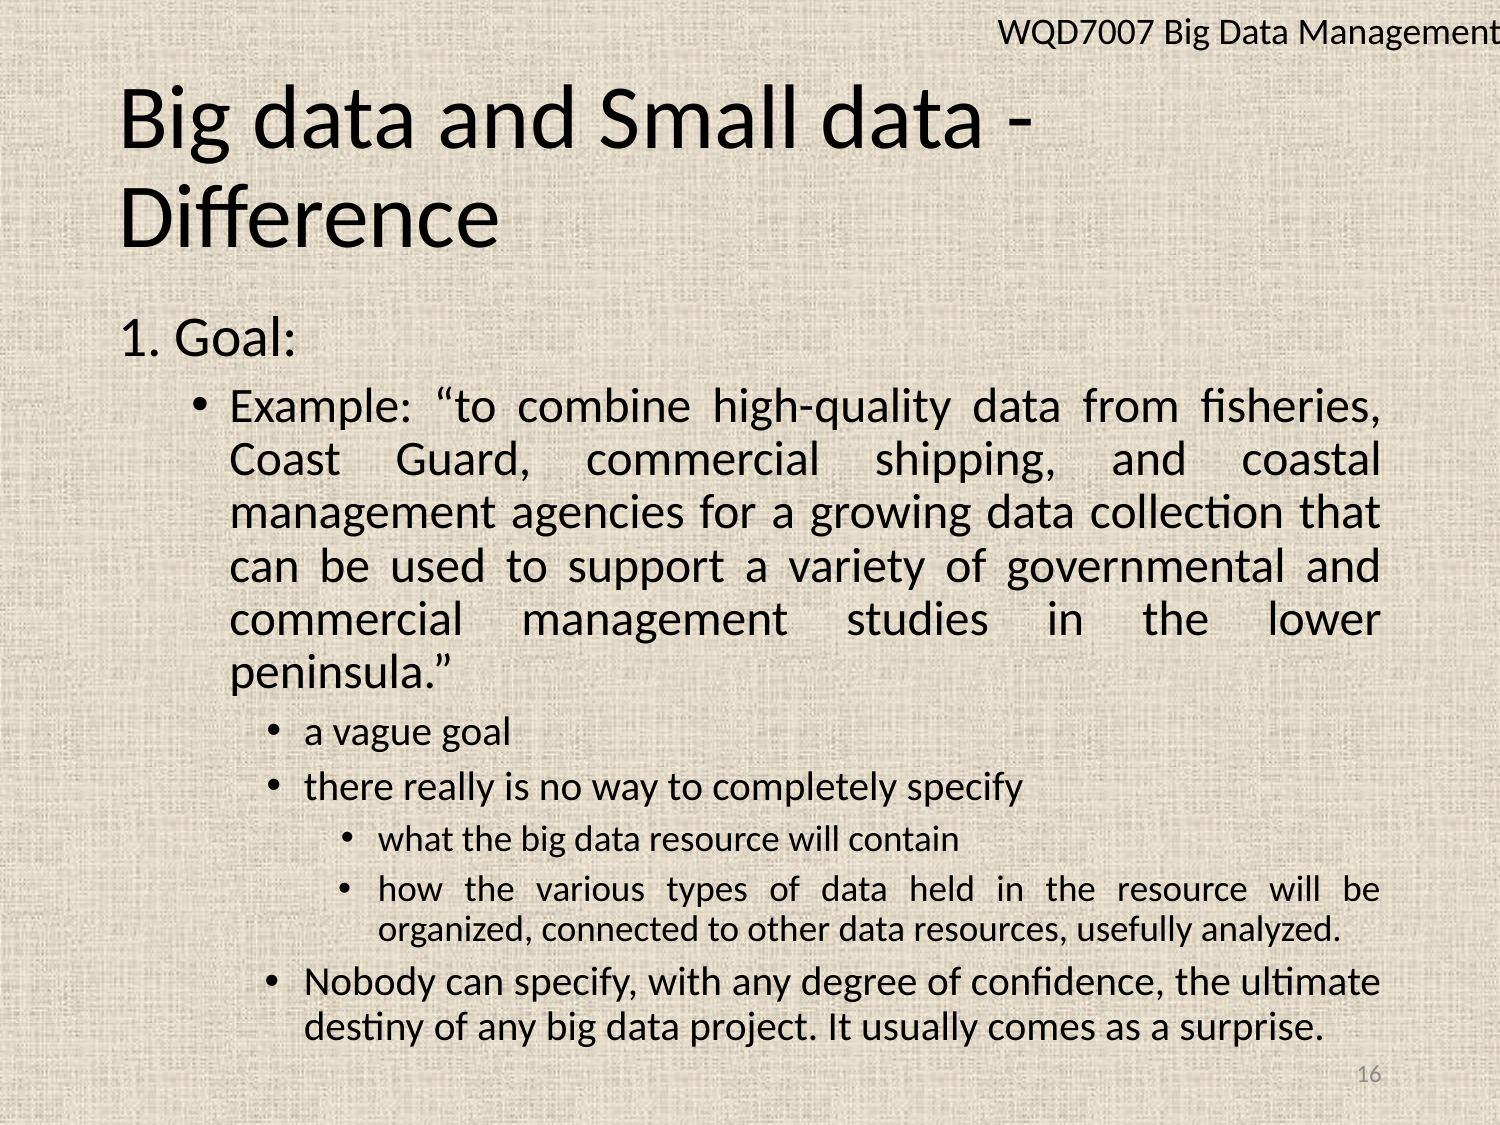

WQD7007 Big Data Management
# Big data and Small data - Difference
1. Goal:
Example: “to combine high-quality data from fisheries, Coast Guard, commercial shipping, and coastal management agencies for a growing data collection that can be used to support a variety of governmental and commercial management studies in the lower peninsula.”
a vague goal
there really is no way to completely specify
what the big data resource will contain
how the various types of data held in the resource will be organized, connected to other data resources, usefully analyzed.
Nobody can specify, with any degree of confidence, the ultimate destiny of any big data project. It usually comes as a surprise.

16